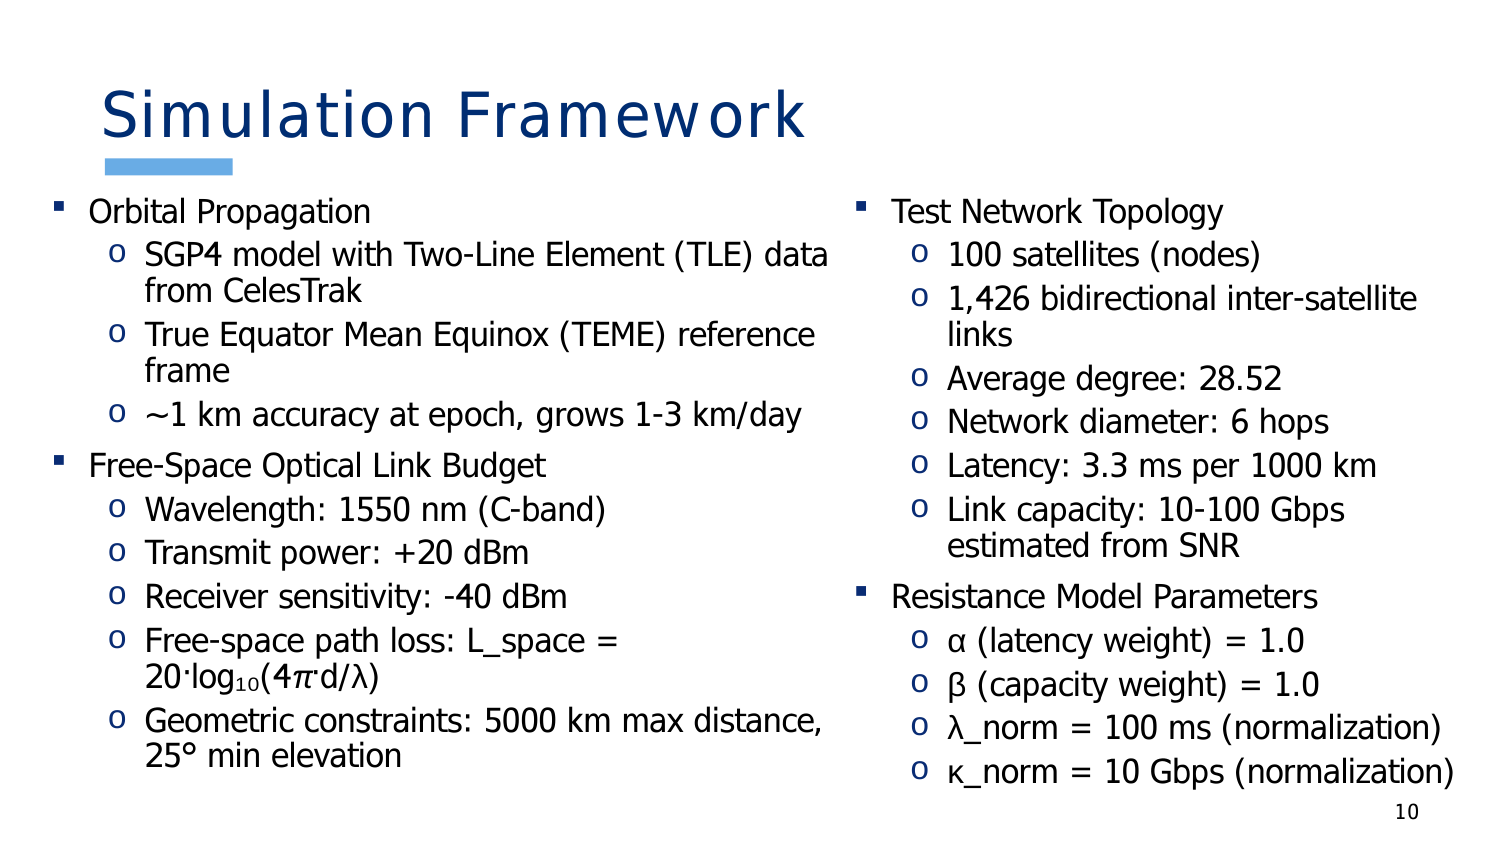

# Simulation Framework
Orbital Propagation
SGP4 model with Two-Line Element (TLE) data from CelesTrak
True Equator Mean Equinox (TEME) reference frame
~1 km accuracy at epoch, grows 1-3 km/day
Free-Space Optical Link Budget
Wavelength: 1550 nm (C-band)
Transmit power: +20 dBm
Receiver sensitivity: -40 dBm
Free-space path loss: L_space = 20·log₁₀(4π·d/λ)
Geometric constraints: 5000 km max distance, 25° min elevation
Test Network Topology
100 satellites (nodes)
1,426 bidirectional inter-satellite links
Average degree: 28.52
Network diameter: 6 hops
Latency: 3.3 ms per 1000 km
Link capacity: 10-100 Gbps estimated from SNR
Resistance Model Parameters
α (latency weight) = 1.0
β (capacity weight) = 1.0
λ_norm = 100 ms (normalization)
κ_norm = 10 Gbps (normalization)